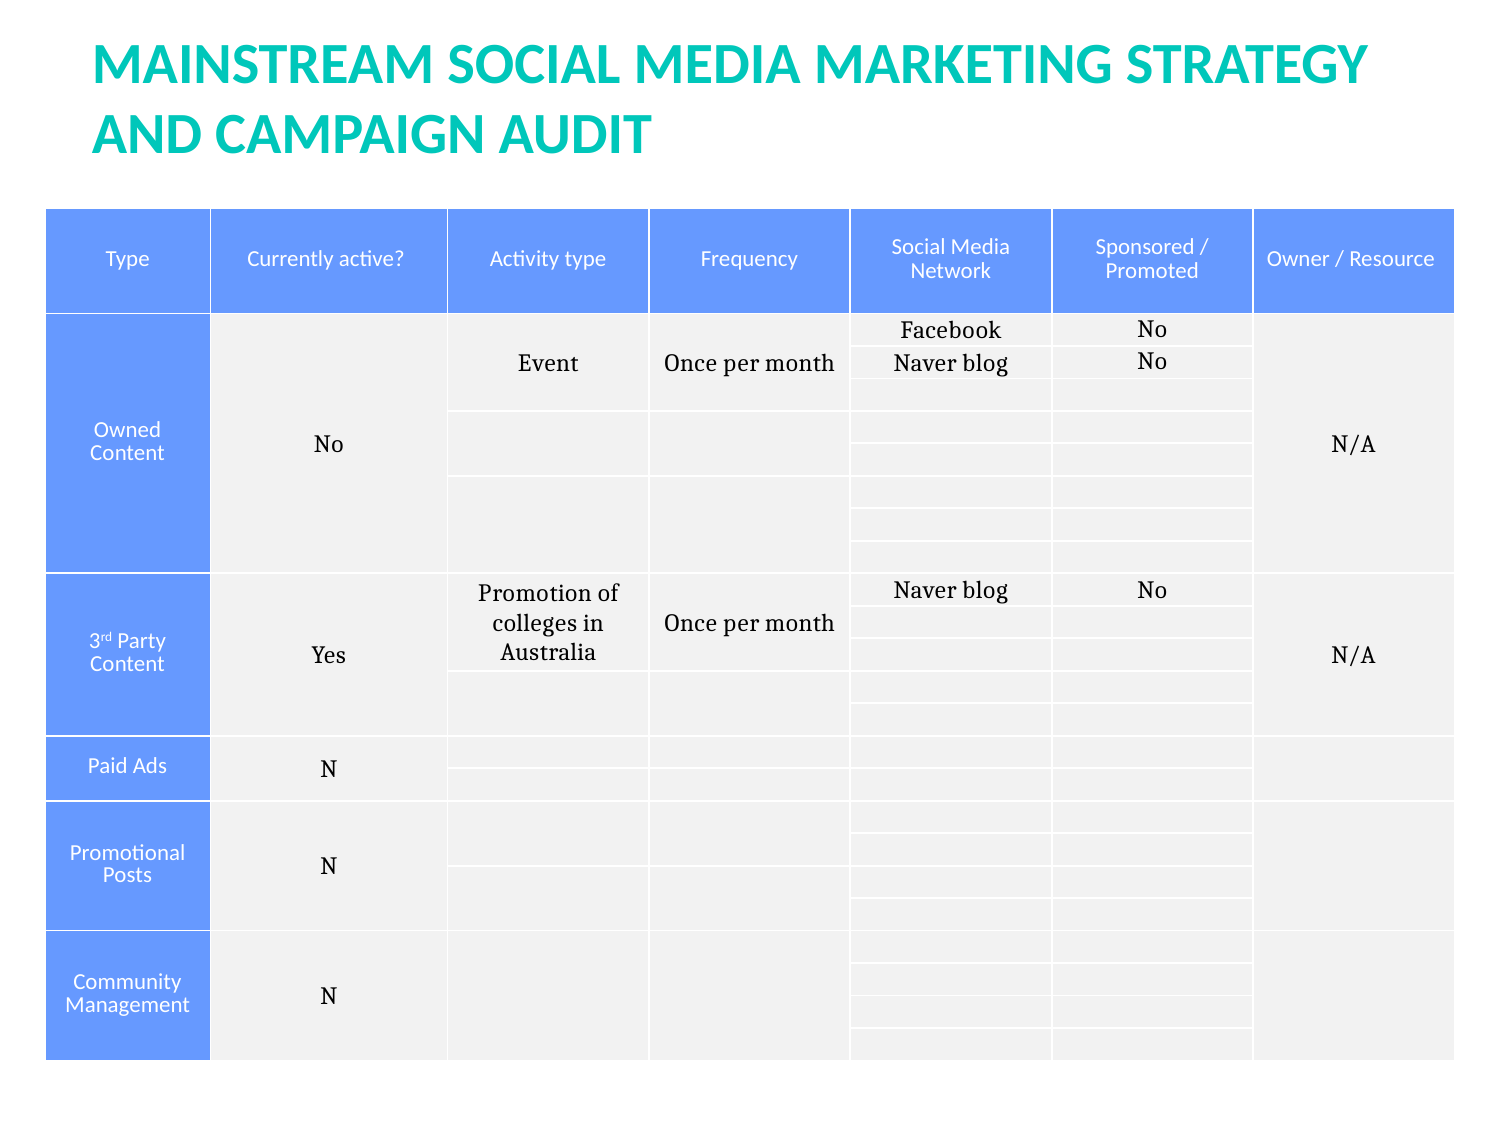

MAINSTREAM SOCIAL MEDIA MARKETING STRATEGY AND CAMPAIGN AUDIT
| Type | Currently active? | Activity type | Frequency | Social Media Network | Sponsored / Promoted | Owner / Resource |
| --- | --- | --- | --- | --- | --- | --- |
| Owned Content | No | Event | Once per month | Facebook | No | N/A |
|  |  |  |  | Naver blog | No |  |
|  |  |  |  |  |  |  |
|  |  |  |  |  |  |  |
|  |  |  |  |  |  |  |
|  |  |  |  |  |  |  |
|  |  |  |  |  |  |  |
|  |  |  |  |  |  |  |
| 3rd Party Content | Yes | Promotion of colleges in Australia | Once per month | Naver blog | No | N/A |
|  |  |  |  |  |  |  |
|  |  |  |  |  |  |  |
|  |  |  |  |  |  |  |
|  |  |  |  |  |  |  |
| Paid Ads | N |  |  |  |  |  |
|  |  |  |  |  |  |  |
| Promotional Posts | N |  |  |  |  |  |
|  |  |  |  |  |  |  |
|  |  |  |  |  |  |  |
|  |  |  |  |  |  |  |
| Community Management | N |  |  |  |  |  |
|  |  |  |  |  |  |  |
|  |  |  |  |  |  |  |
|  |  |  |  |  |  |  |